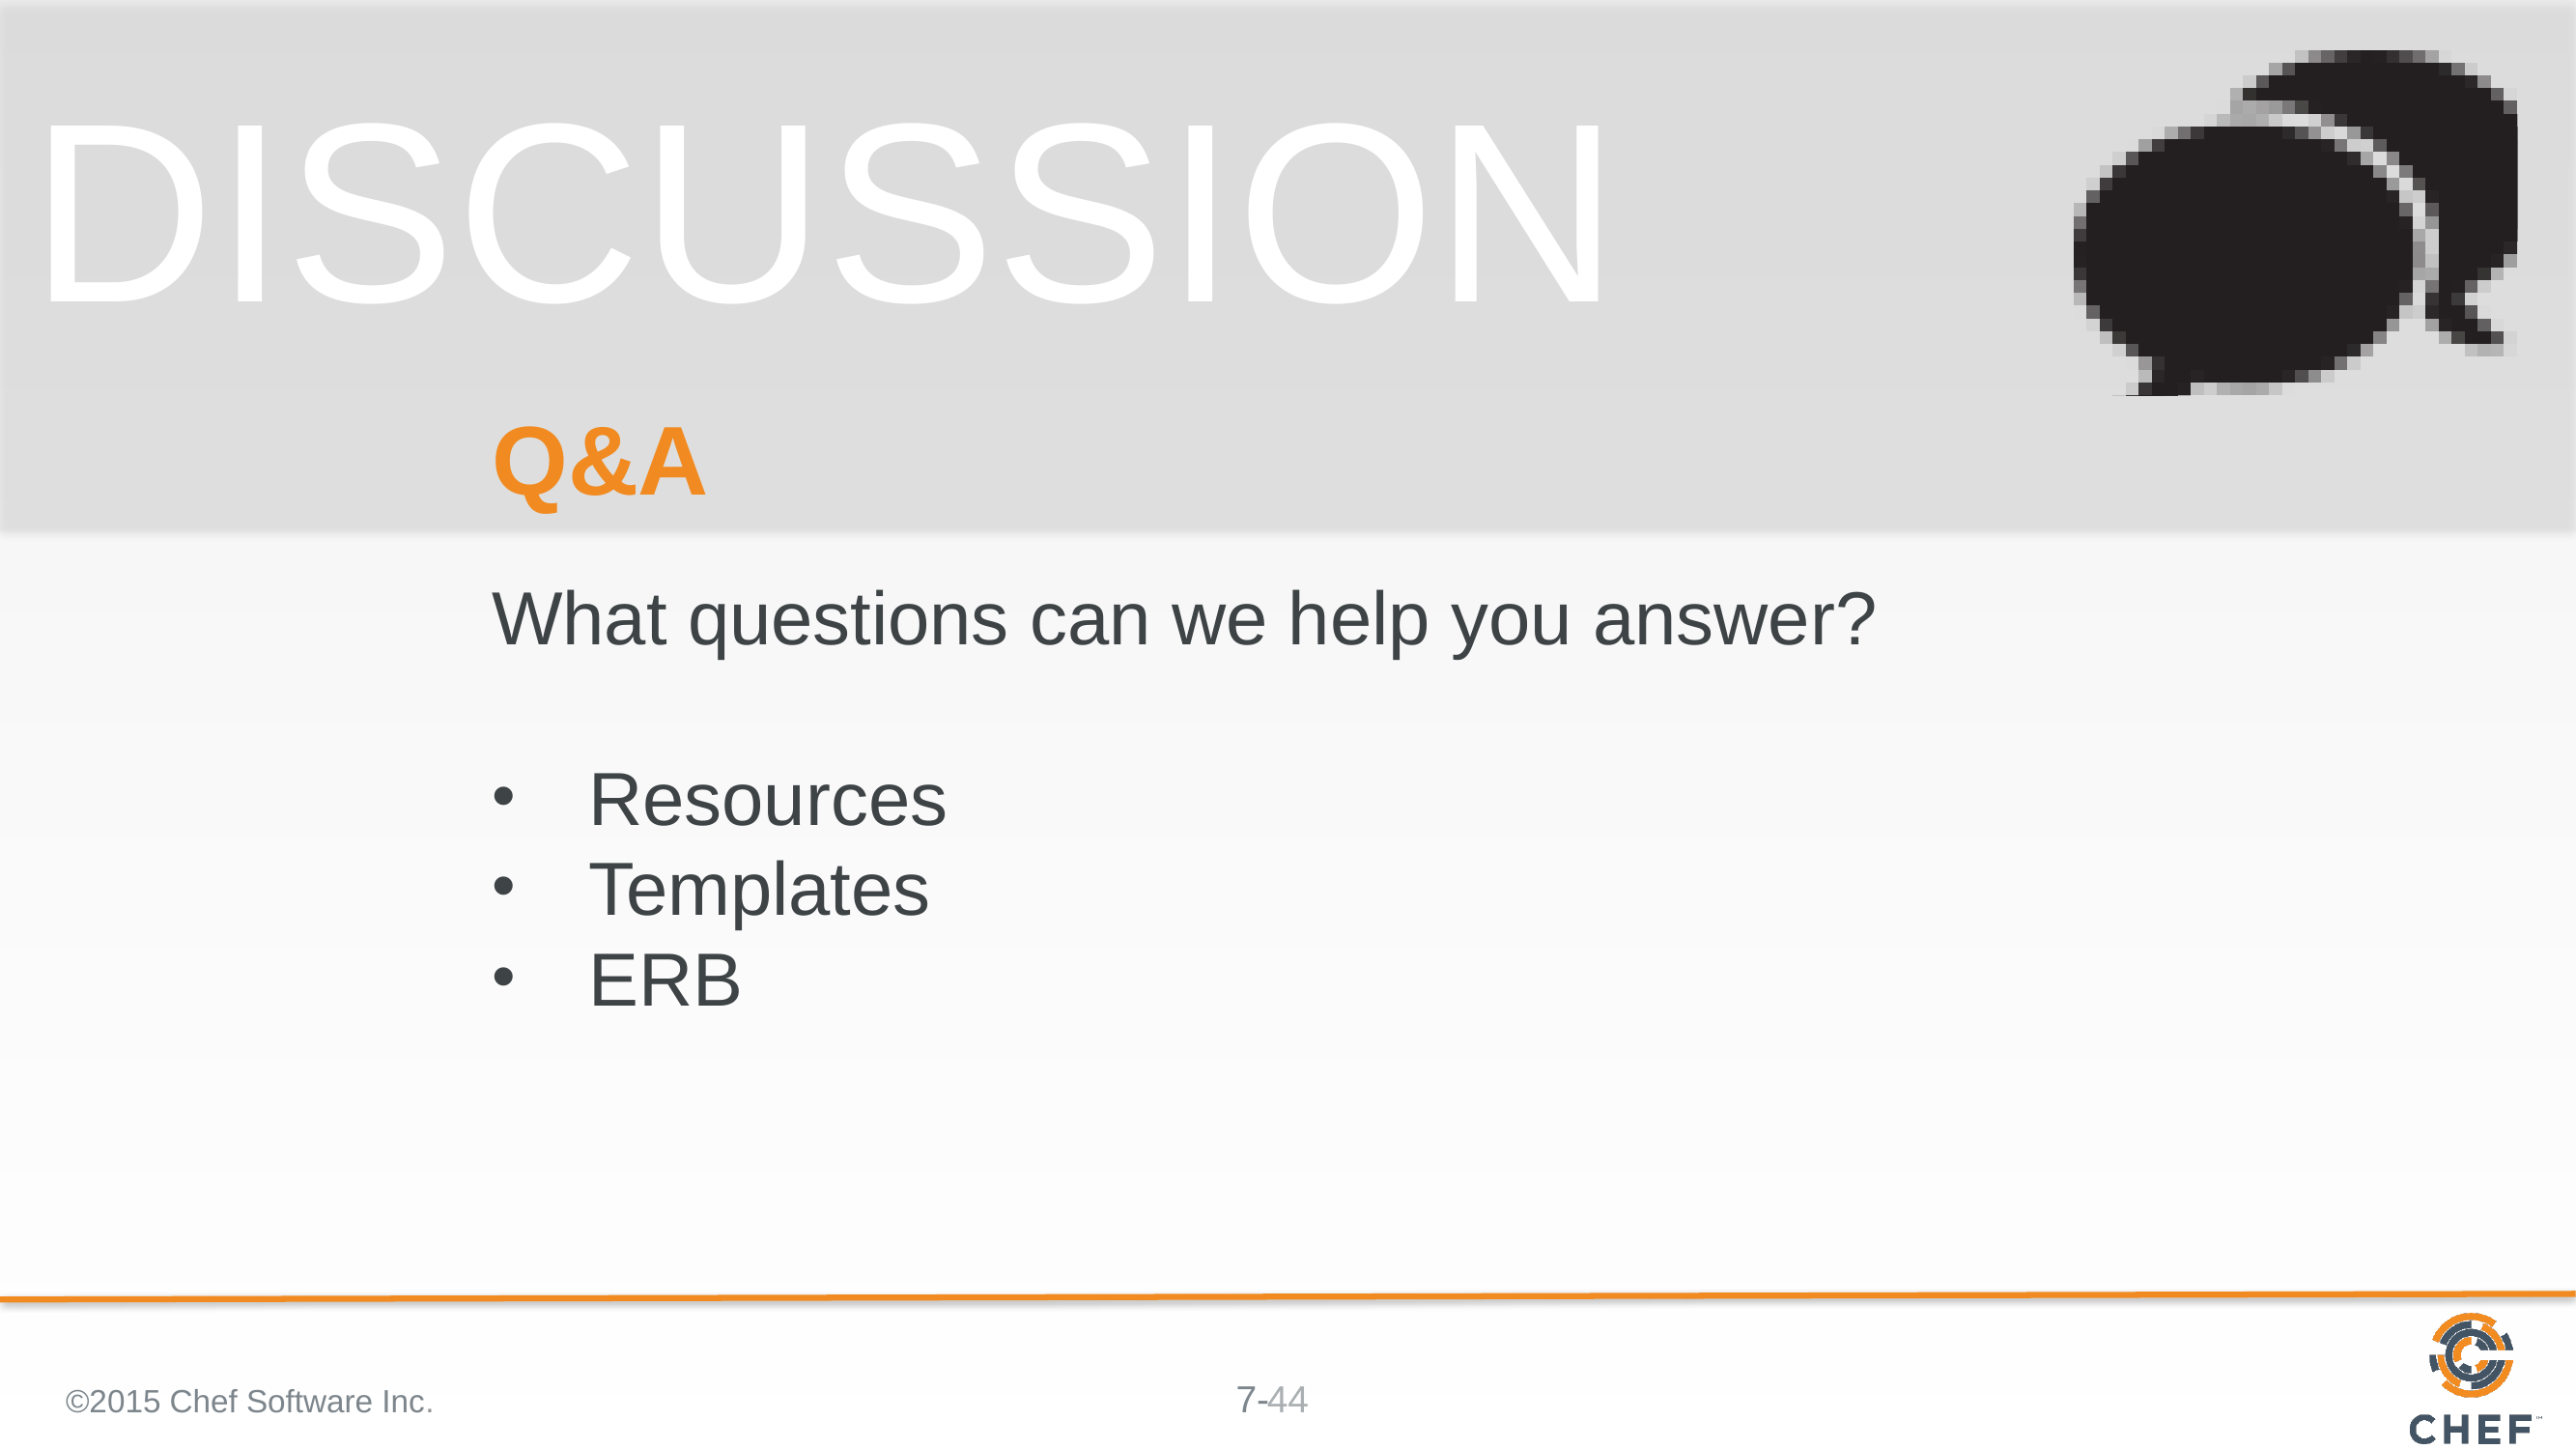

# Q&A
What questions can we help you answer?

Resources
Templates
ERB
©2015 Chef Software Inc.
44